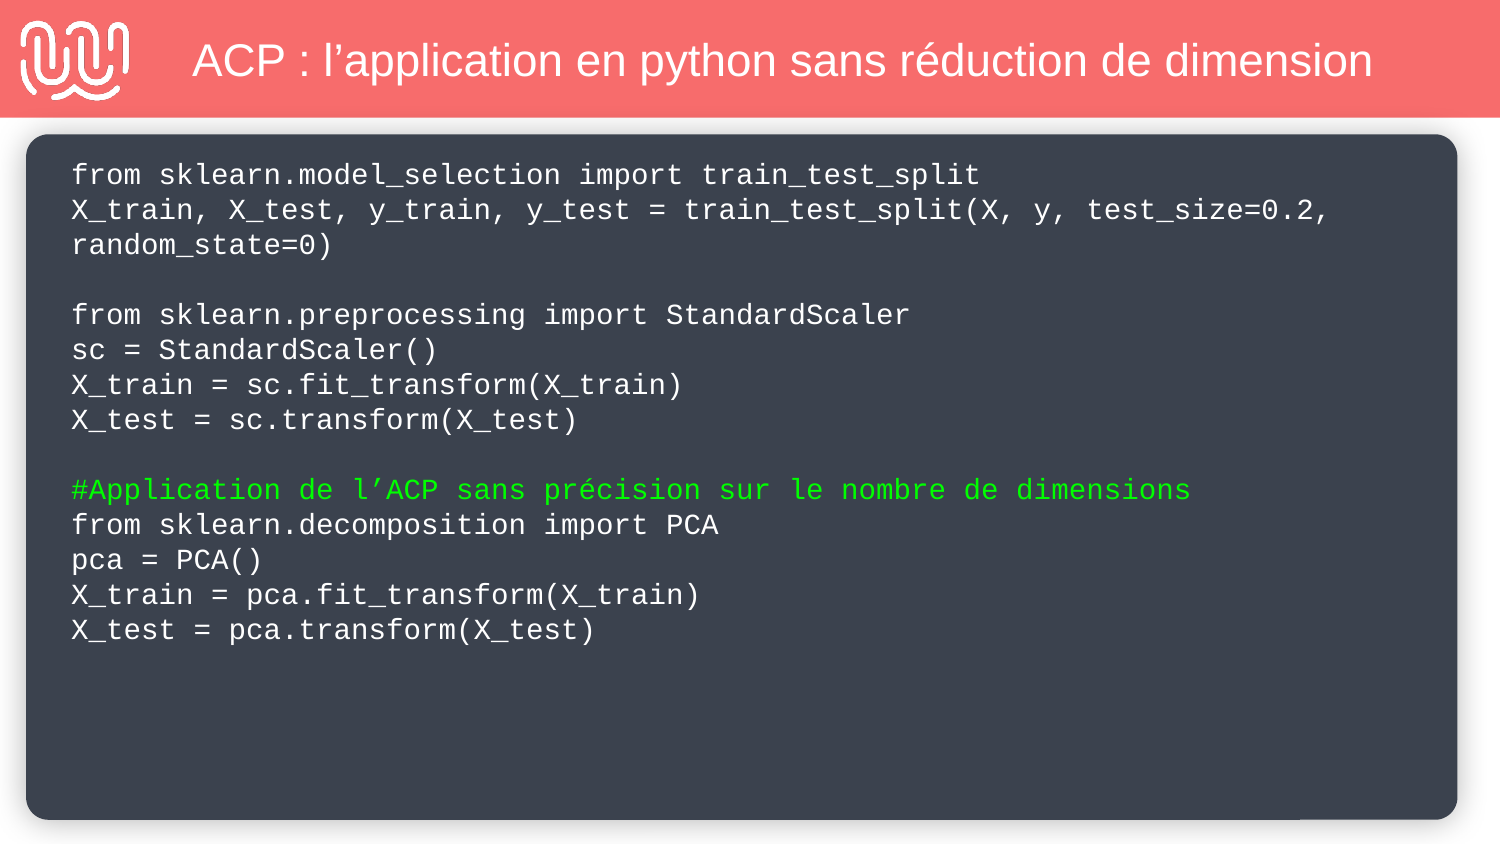

# ACP : l’application en python sans réduction de dimension
from sklearn.model_selection import train_test_split
X_train, X_test, y_train, y_test = train_test_split(X, y, test_size=0.2, random_state=0)

from sklearn.preprocessing import StandardScaler
sc = StandardScaler()
X_train = sc.fit_transform(X_train)
X_test = sc.transform(X_test)

#Application de l’ACP sans précision sur le nombre de dimensions
from sklearn.decomposition import PCA
pca = PCA()
X_train = pca.fit_transform(X_train)
X_test = pca.transform(X_test)